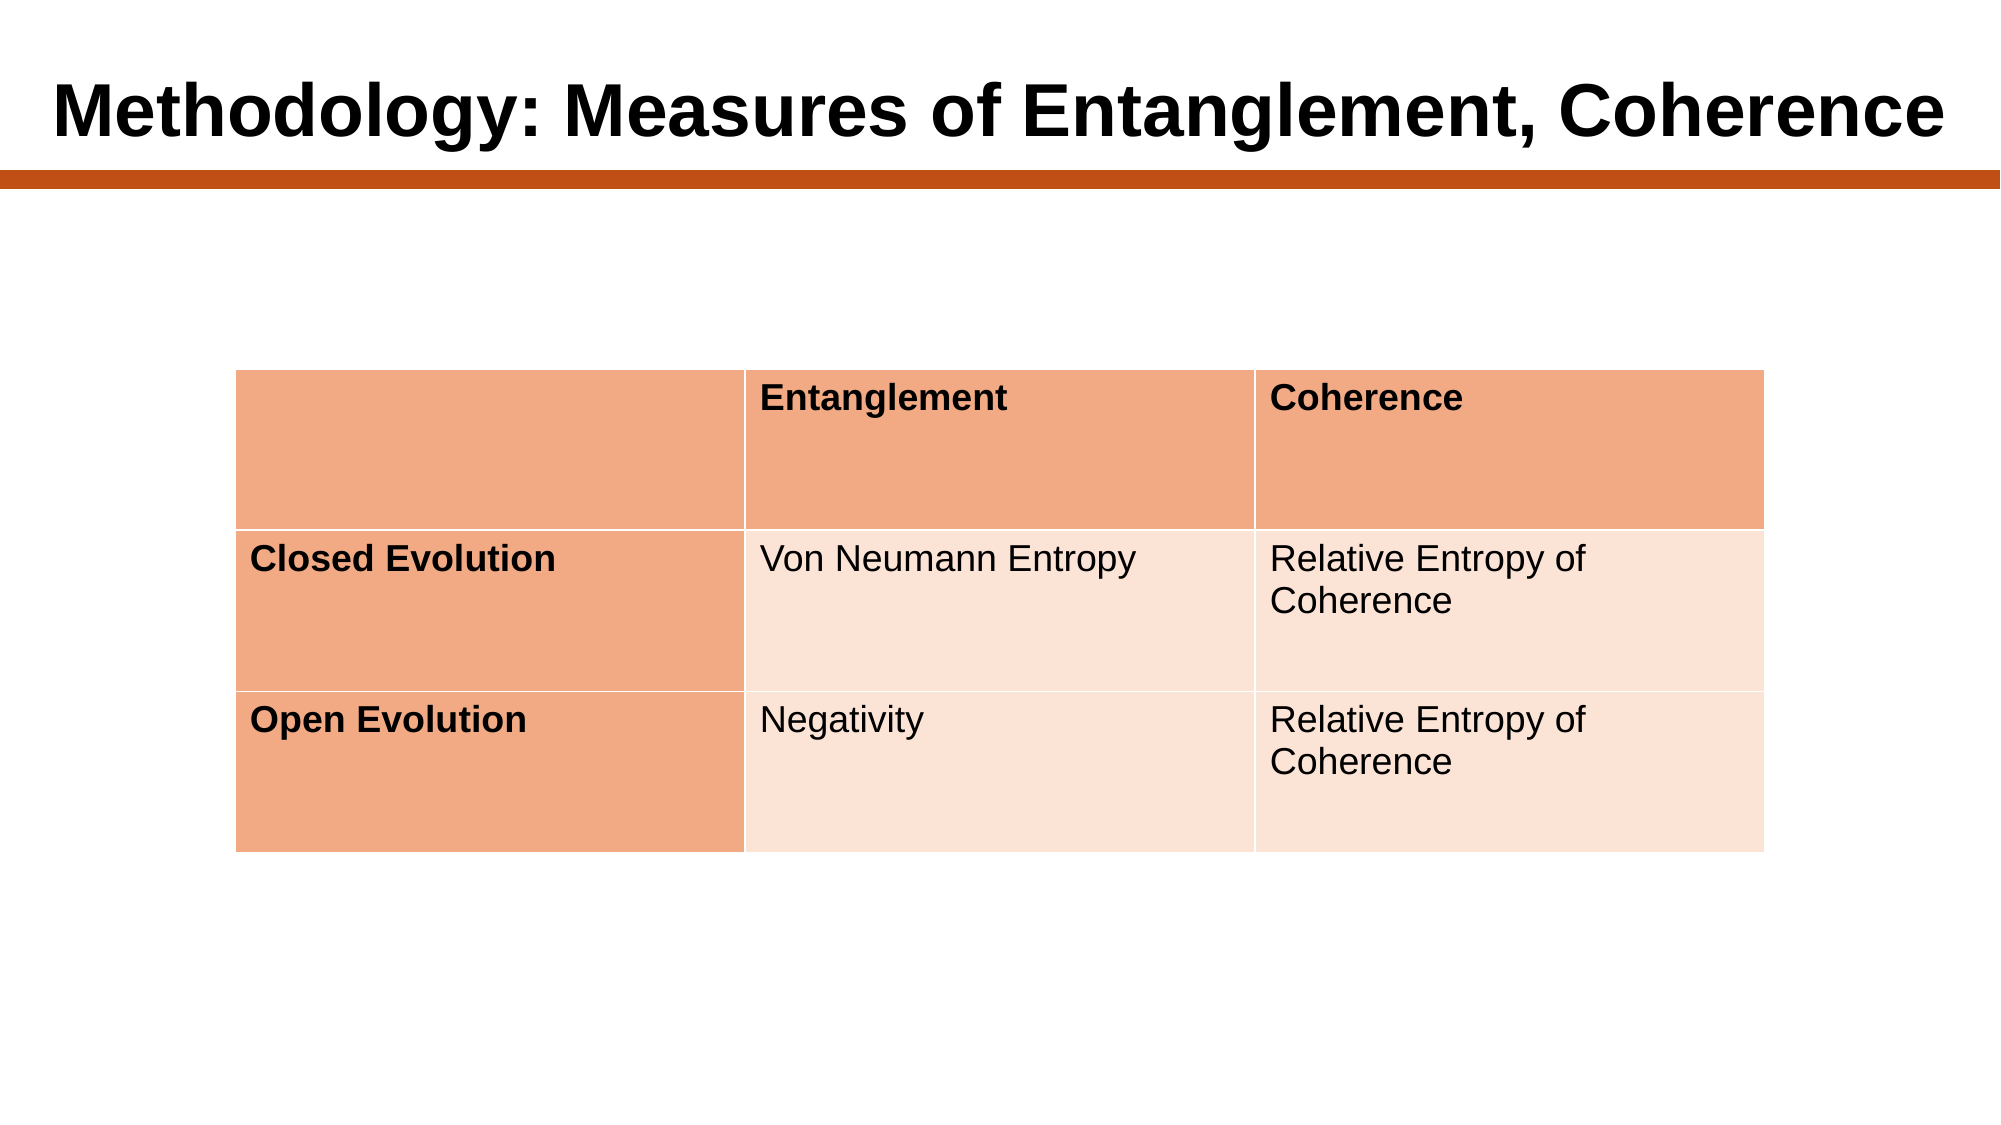

# Methodology: Measures of Entanglement, Coherence

|  | Entanglement | Coherence |
| --- | --- | --- |
| Closed Evolution | Von Neumann Entropy | Relative Entropy of Coherence |
| Open Evolution | Negativity | Relative Entropy of Coherence |